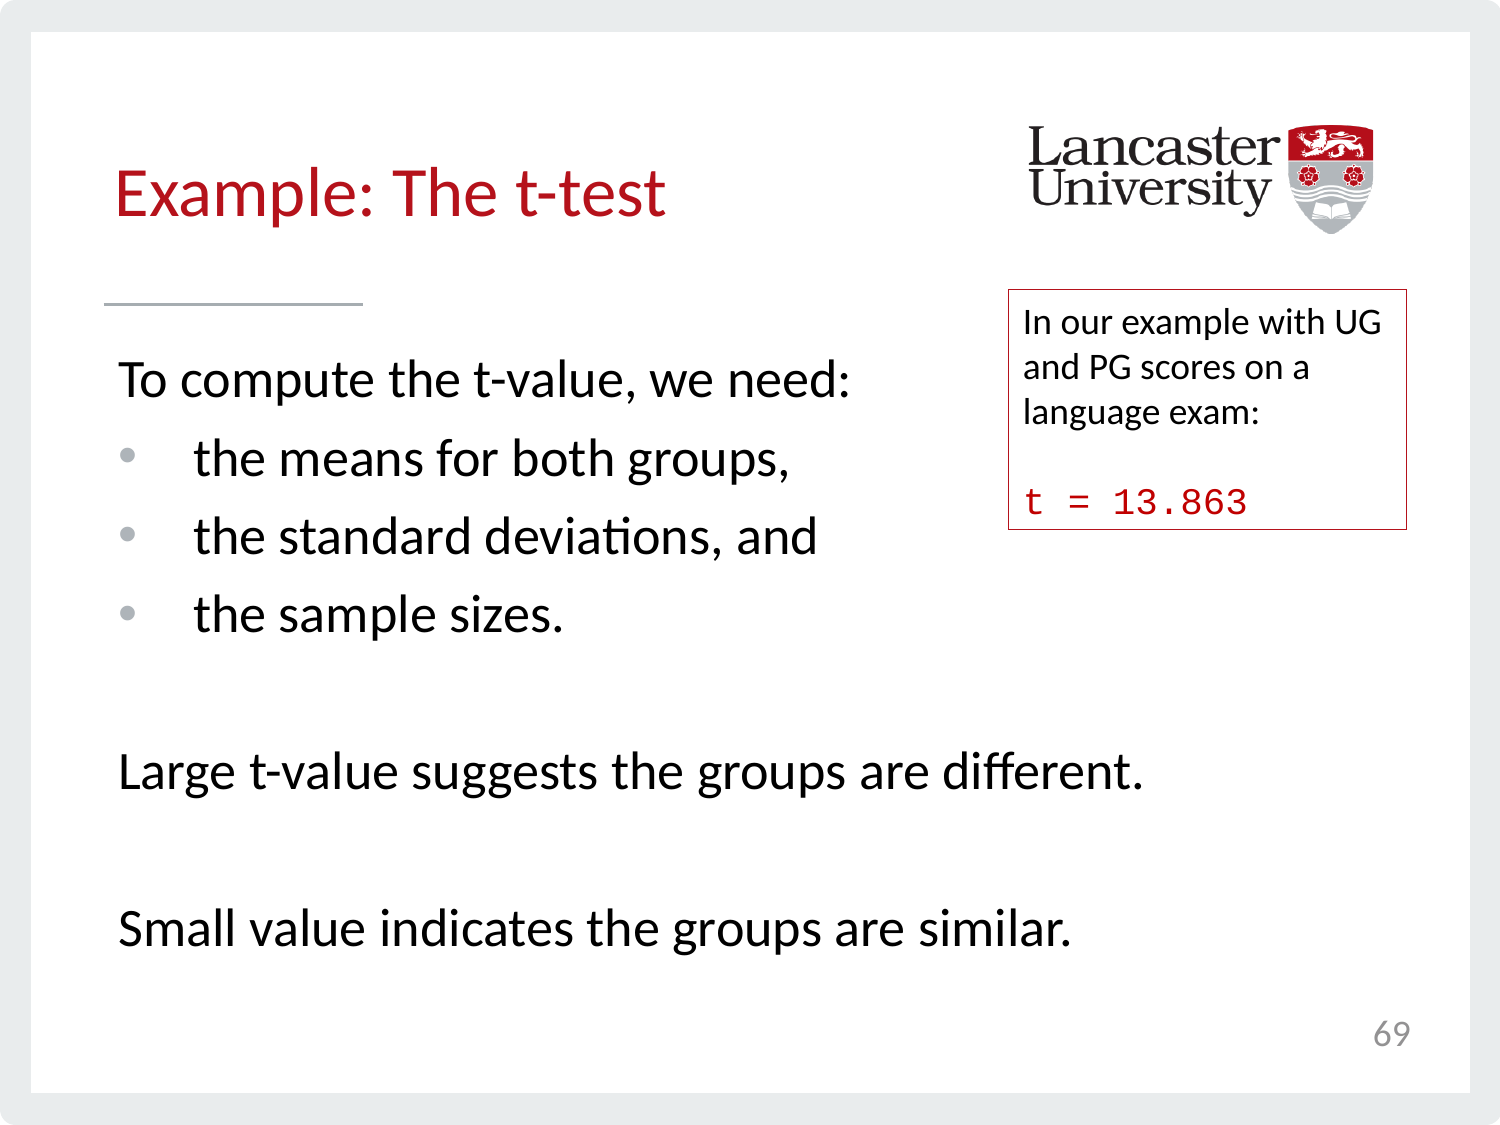

# Example: The t-test
In our example with UG and PG scores on a language exam:

t = 13.863
To compute the t-value, we need:
the means for both groups,
the standard deviations, and
the sample sizes.

Large t-value suggests the groups are different.

Small value indicates the groups are similar.

69